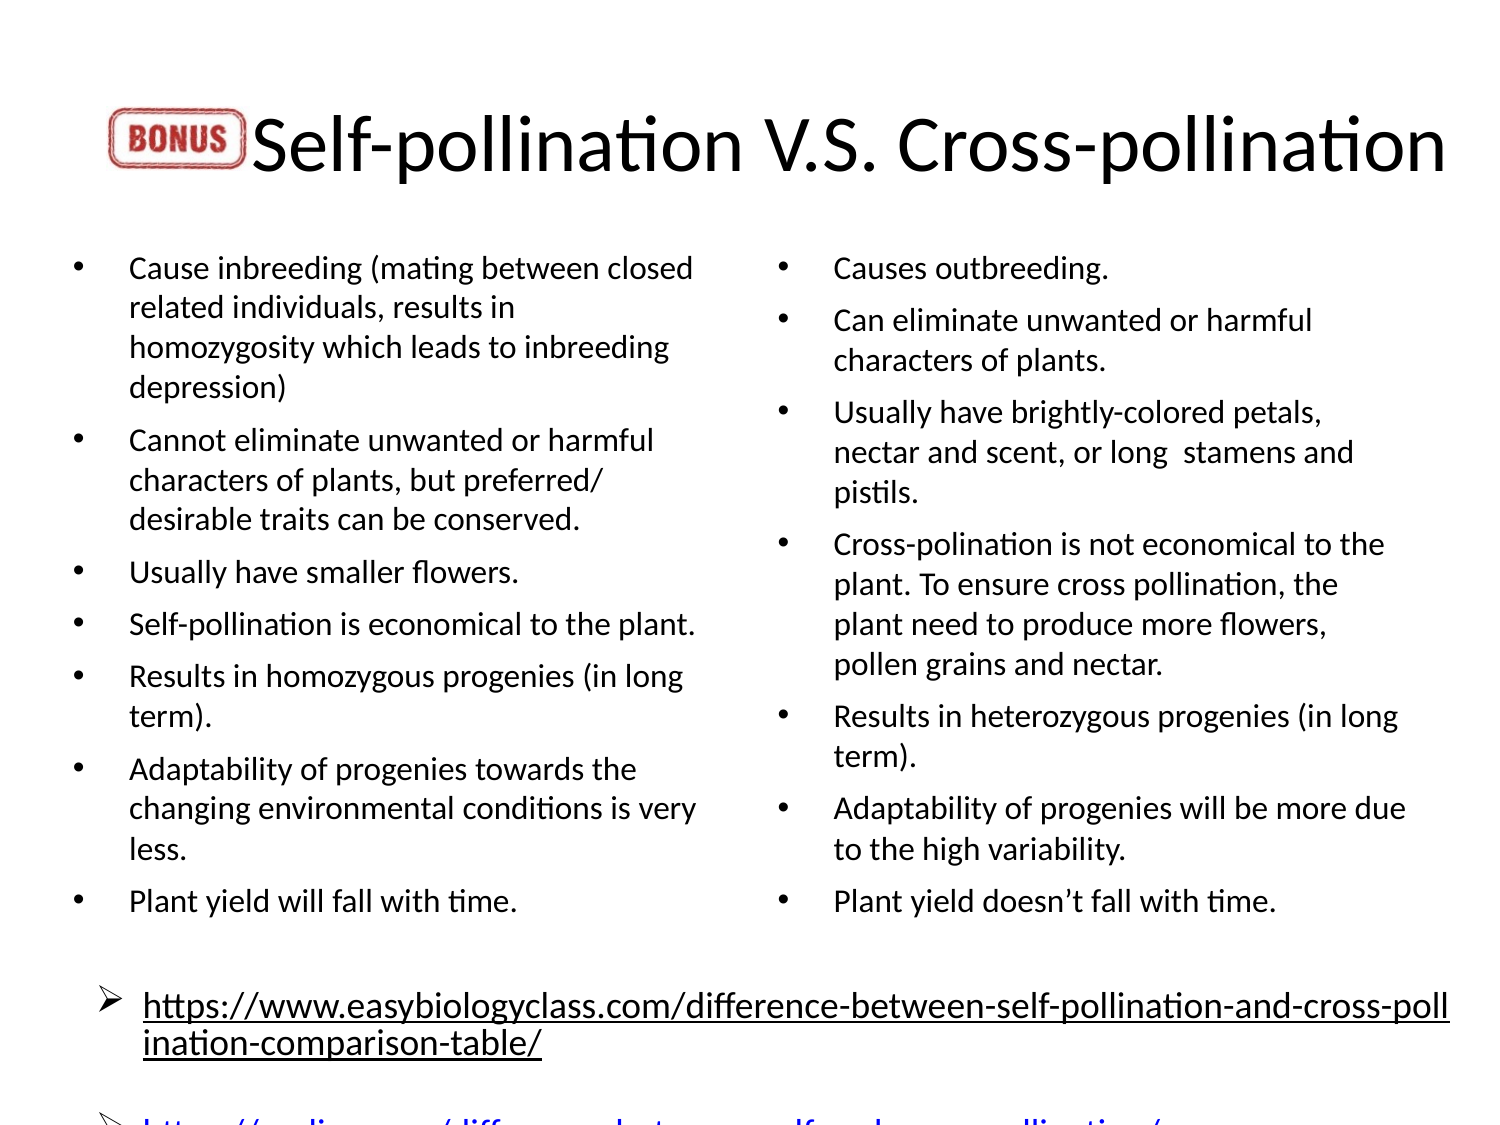

# Self-pollination V.S. Cross-pollination
Cause inbreeding (mating between closed related individuals, results in homozygosity which leads to inbreeding depression)
Cannot eliminate unwanted or harmful characters of plants, but preferred/ desirable traits can be conserved.
Usually have smaller flowers.
Self-pollination is economical to the plant.
Results in homozygous progenies (in long term).
Adaptability of progenies towards the changing environmental conditions is very less.
Plant yield will fall with time.
Causes outbreeding.
Can eliminate unwanted or harmful characters of plants.
Usually have brightly-colored petals, nectar and scent, or long  stamens and pistils.
Cross-polination is not economical to the plant. To ensure cross pollination, the plant need to produce more flowers, pollen grains and nectar.
Results in heterozygous progenies (in long term).
Adaptability of progenies will be more due to the high variability.
Plant yield doesn’t fall with time.
https://www.easybiologyclass.com/difference-between-self-pollination-and-cross-pollination-comparison-table/
https://pediaa.com/difference-between-self-and-cross-pollination/